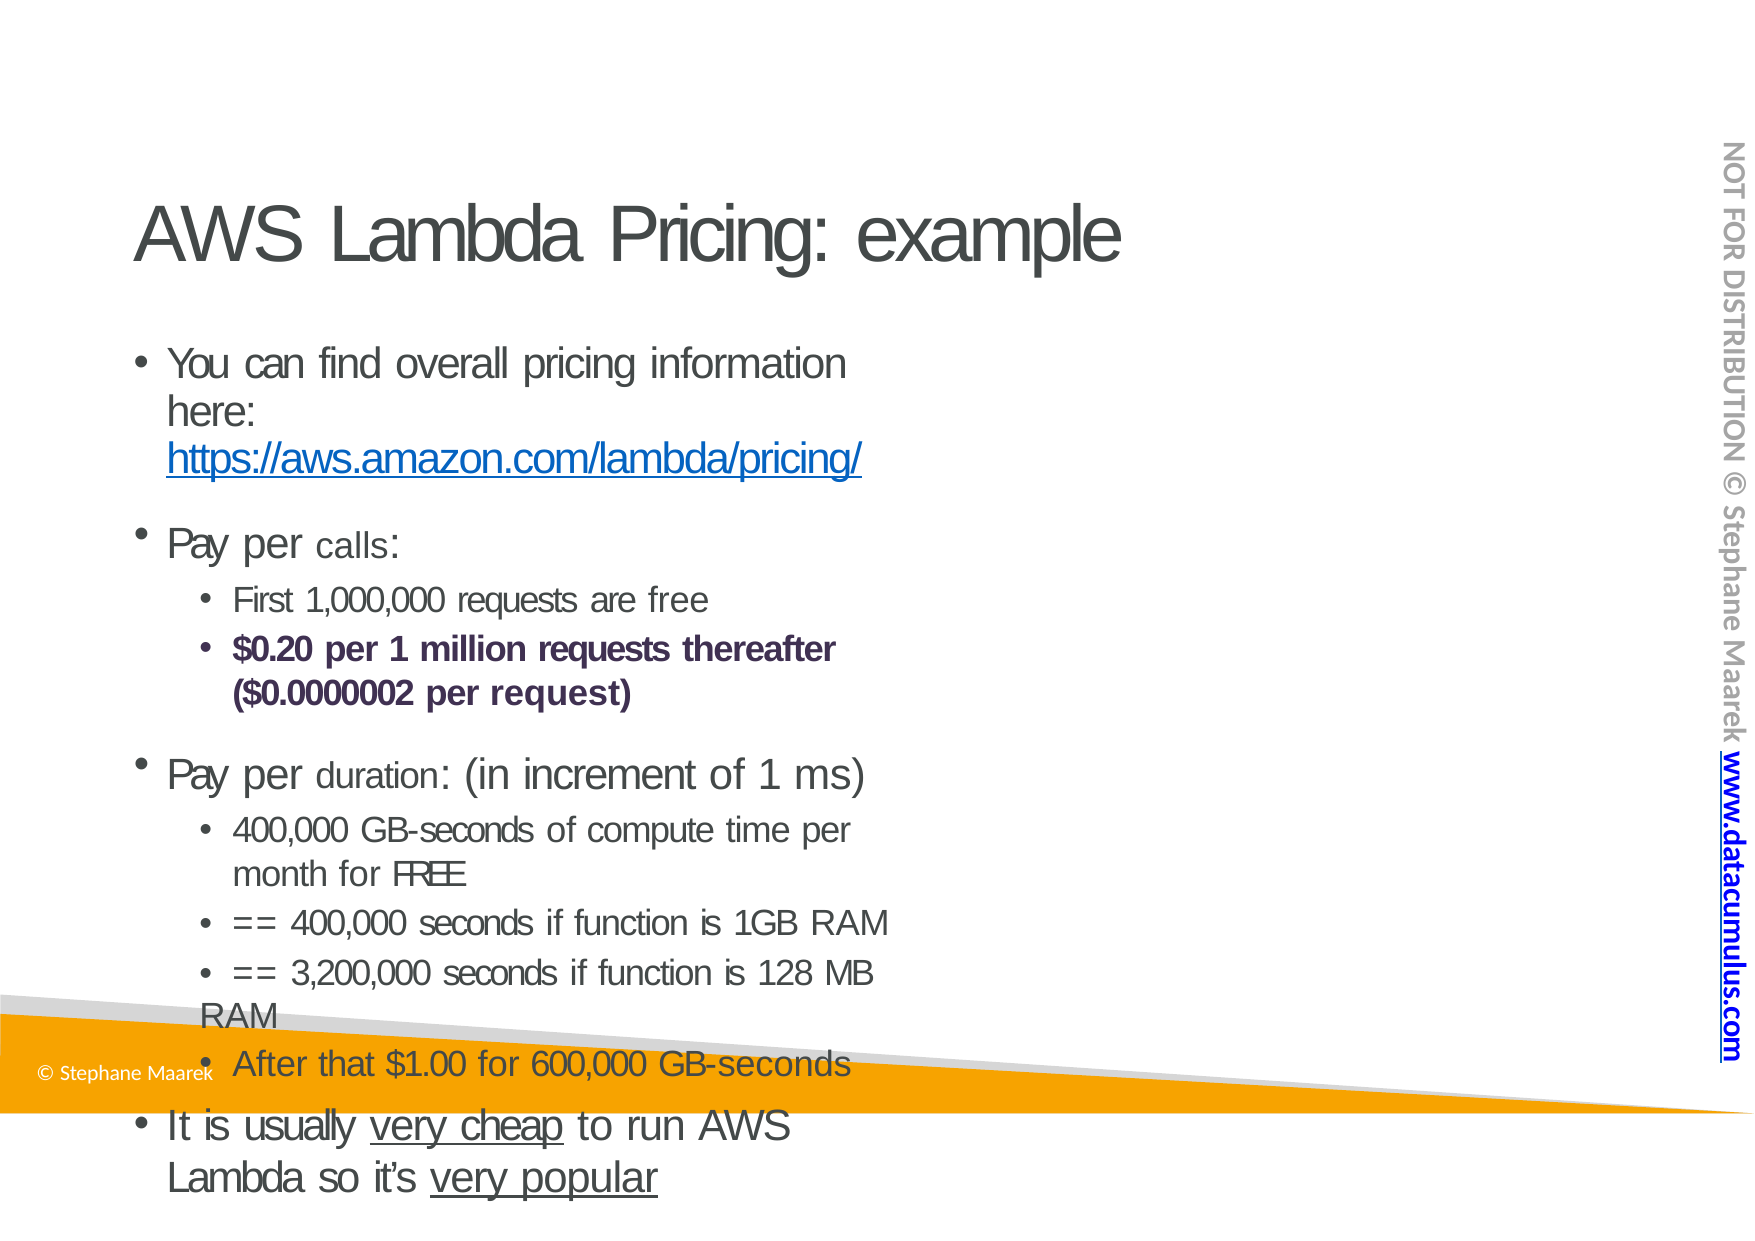

NOT FOR DISTRIBUTION © Stephane Maarek www.datacumulus.com
# AWS Lambda Pricing: example
You can find overall pricing information here: https://aws.amazon.com/lambda/pricing/
Pay per calls:
First 1,000,000 requests are free
$0.20 per 1 million requests thereafter ($0.0000002 per request)
Pay per duration: (in increment of 1 ms)
400,000 GB-seconds of compute time per month for FREE
• == 400,000 seconds if function is 1GB RAM
• == 3,200,000 seconds if function is 128 MB RAM
After that $1.00 for 600,000 GB-seconds
It is usually very cheap to run AWS Lambda so it’s very popular
© Stephane Maarek